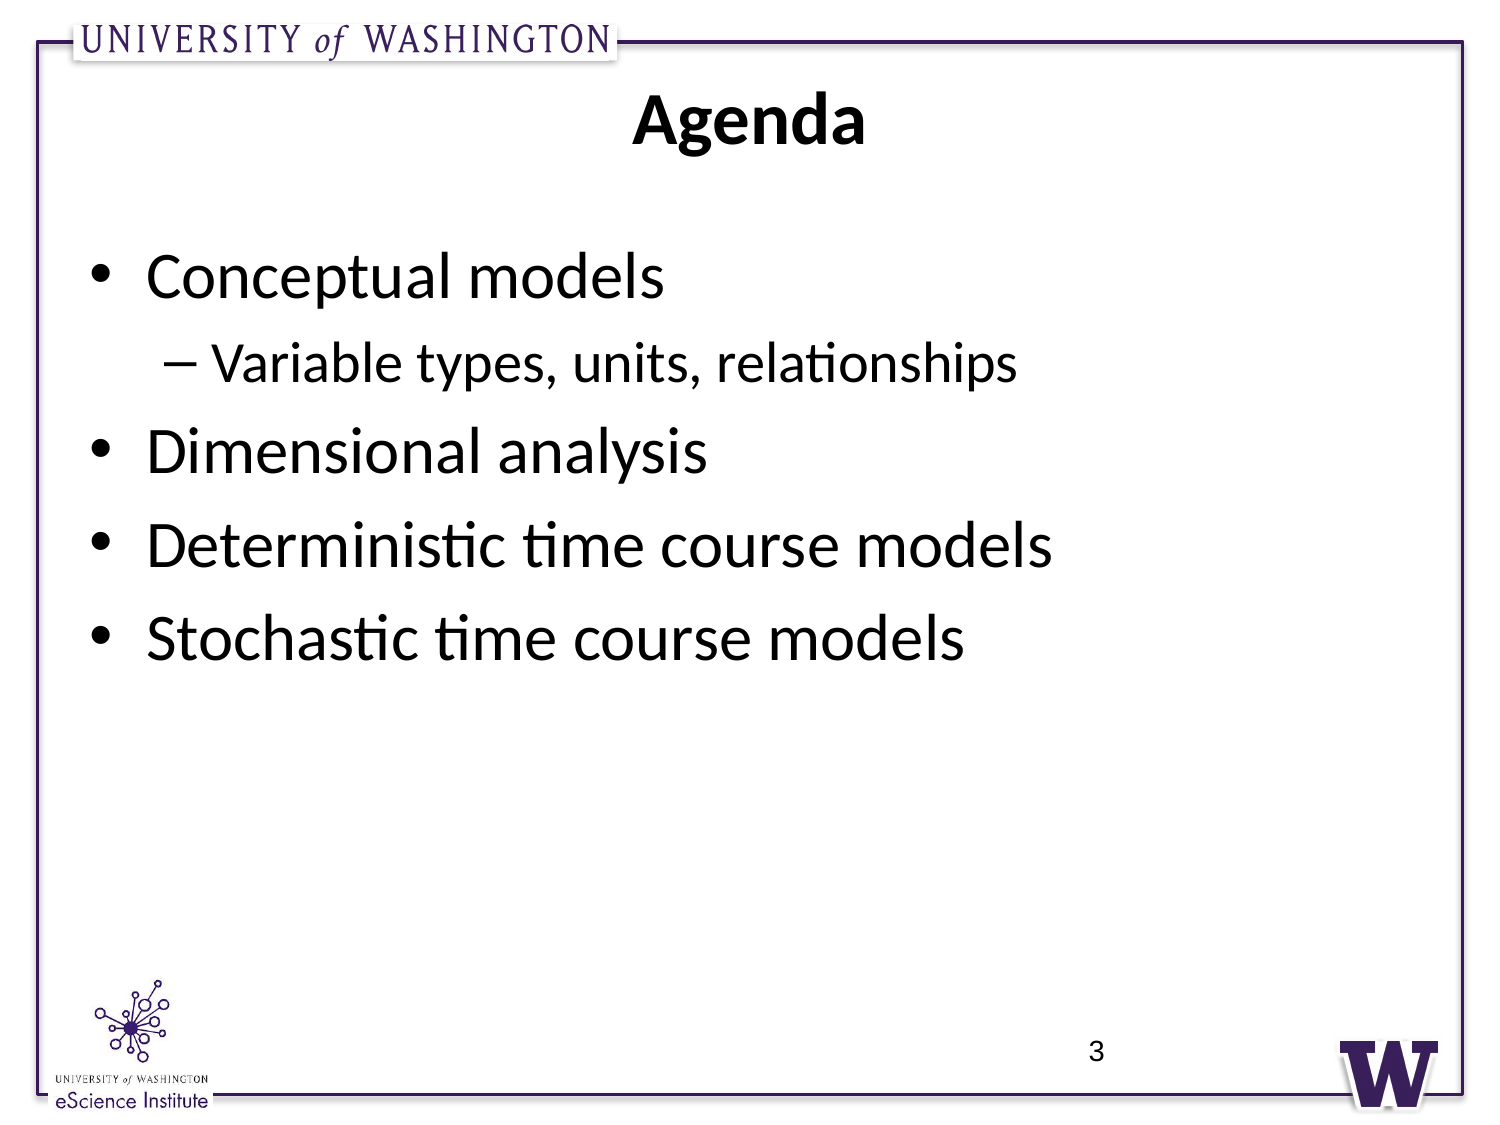

# Agenda
Conceptual models
Variable types, units, relationships
Dimensional analysis
Deterministic time course models
Stochastic time course models
3